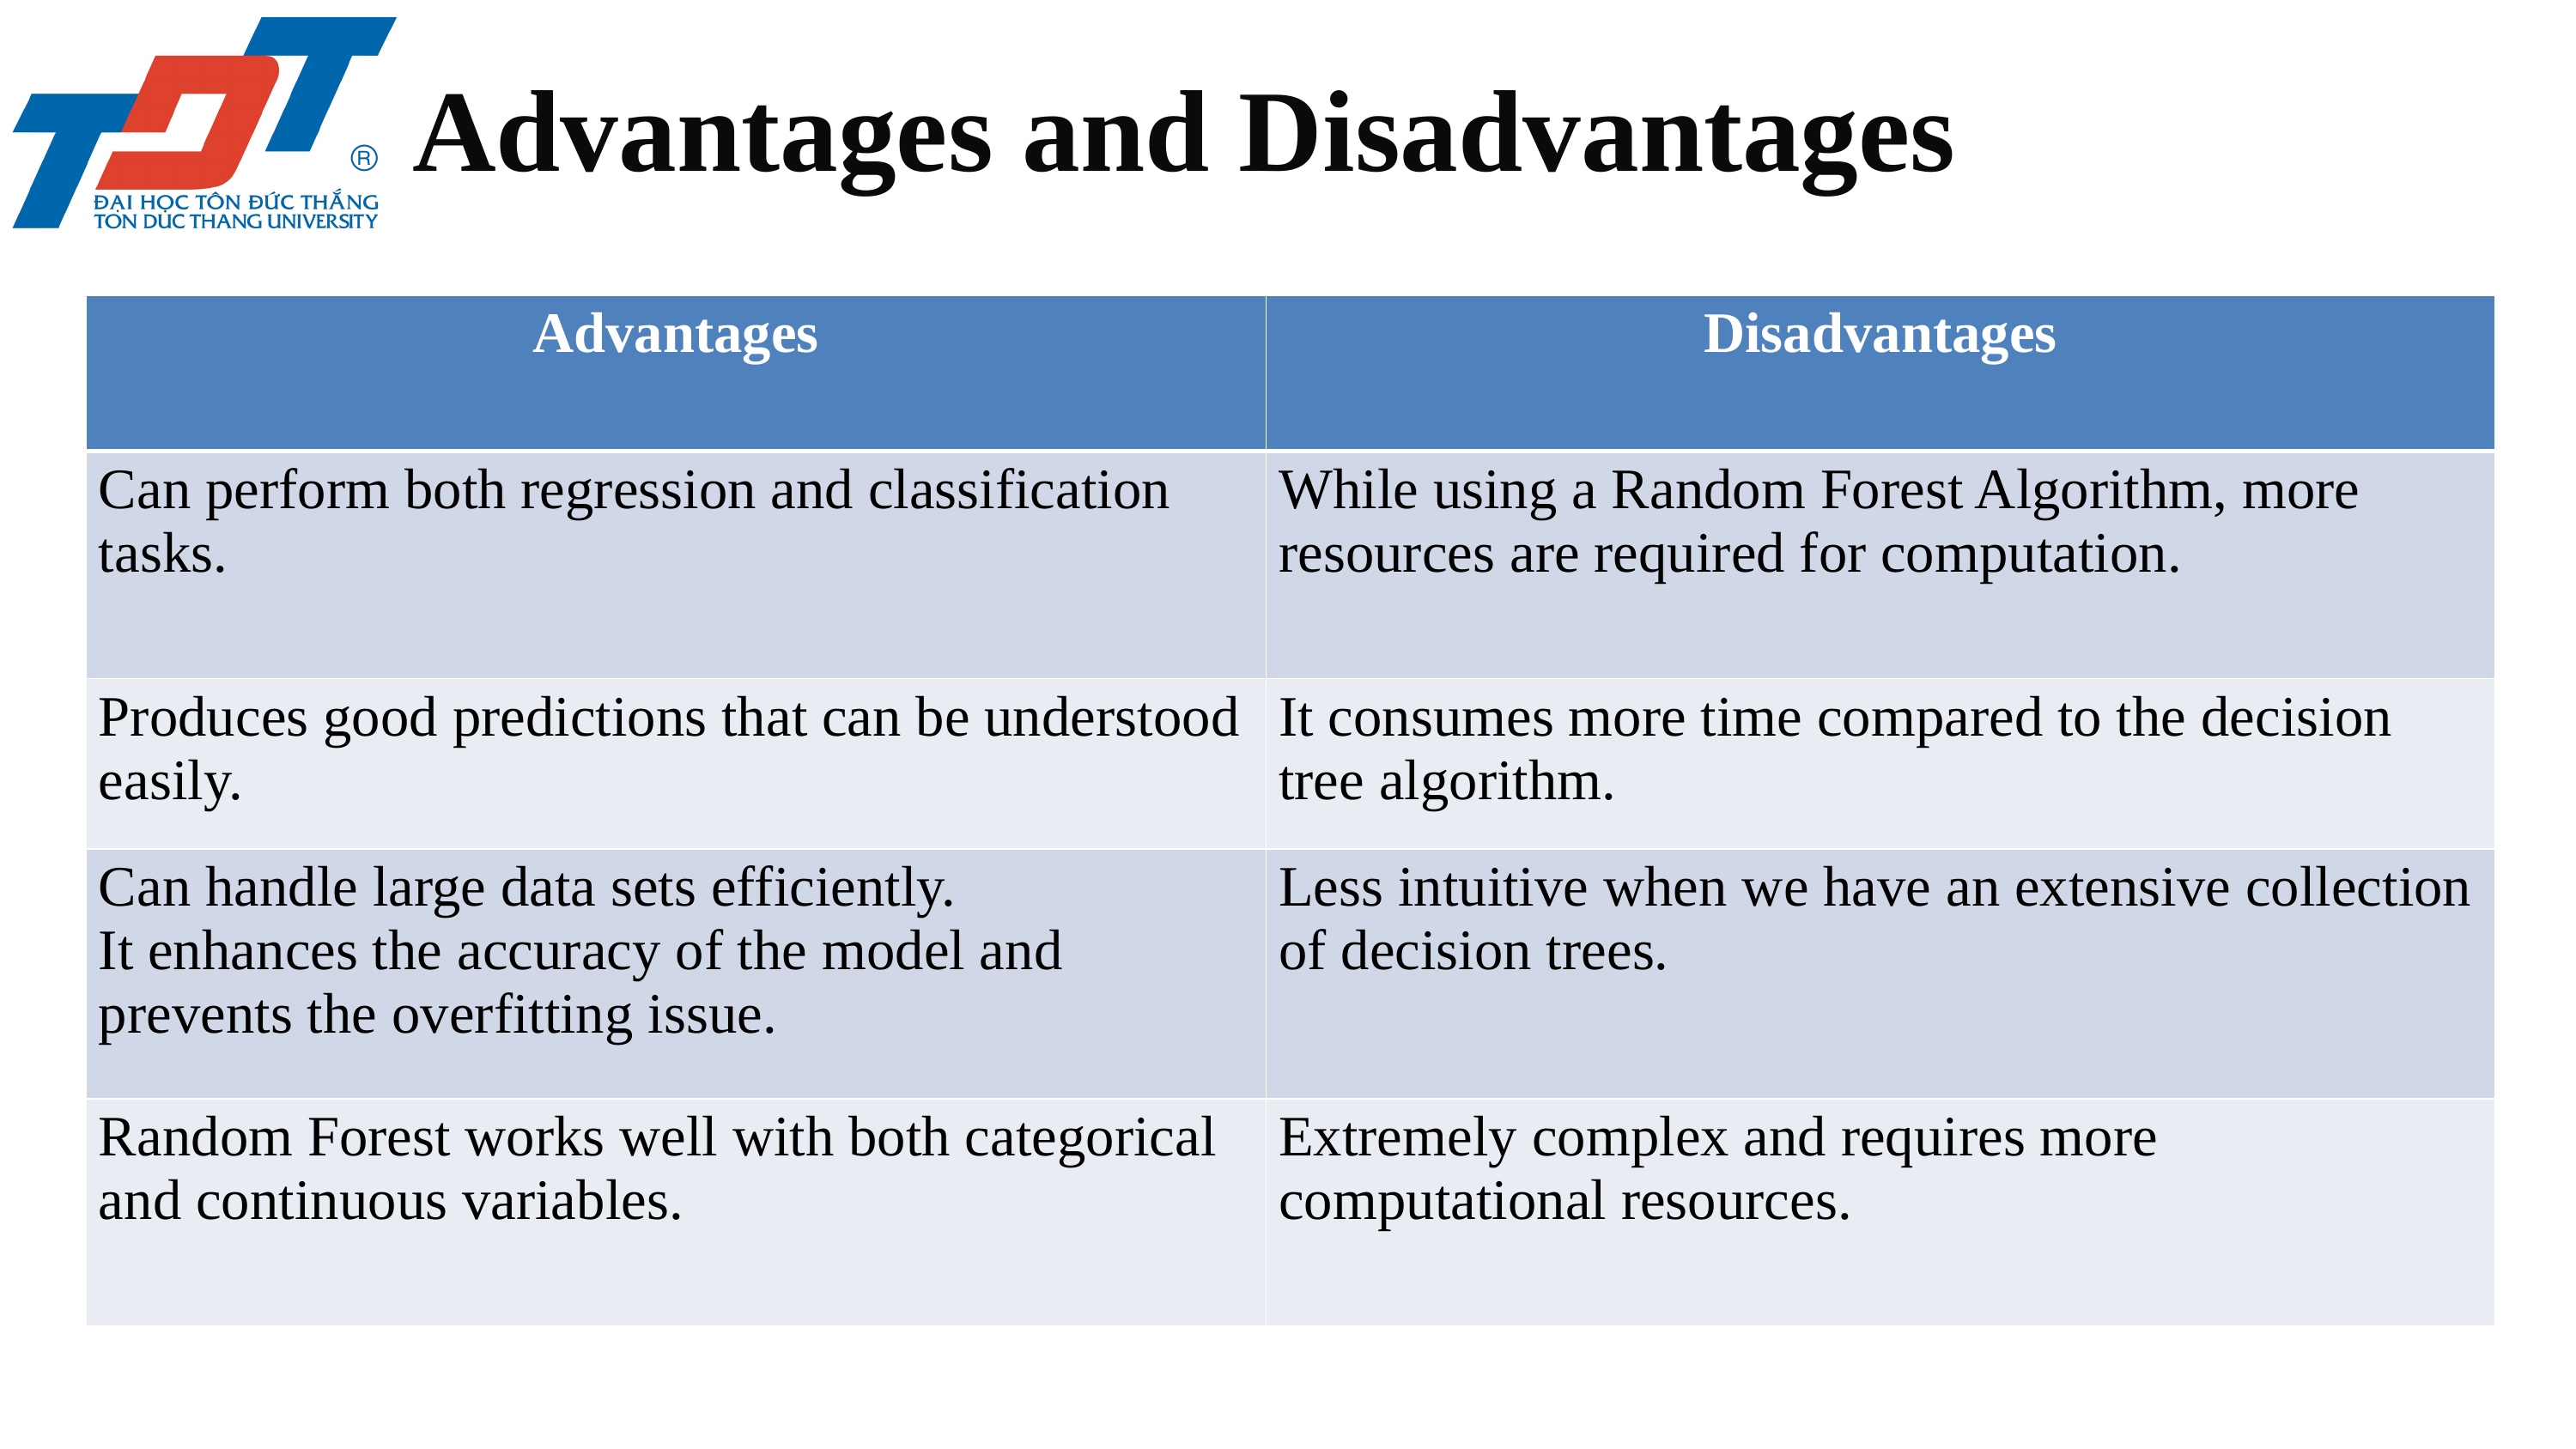

Advantages and Disadvantages
| Advantages | Disadvantages |
| --- | --- |
| Can perform both regression and classification tasks. | While using a Random Forest Algorithm, more resources are required for computation. |
| Produces good predictions that can be understood easily. | It consumes more time compared to the decision tree algorithm. |
| Can handle large data sets efficiently. It enhances the accuracy of the model and prevents the overfitting issue. | Less intuitive when we have an extensive collection of decision trees. |
| Random Forest works well with both categorical and continuous variables. | Extremely complex and requires more computational resources. |